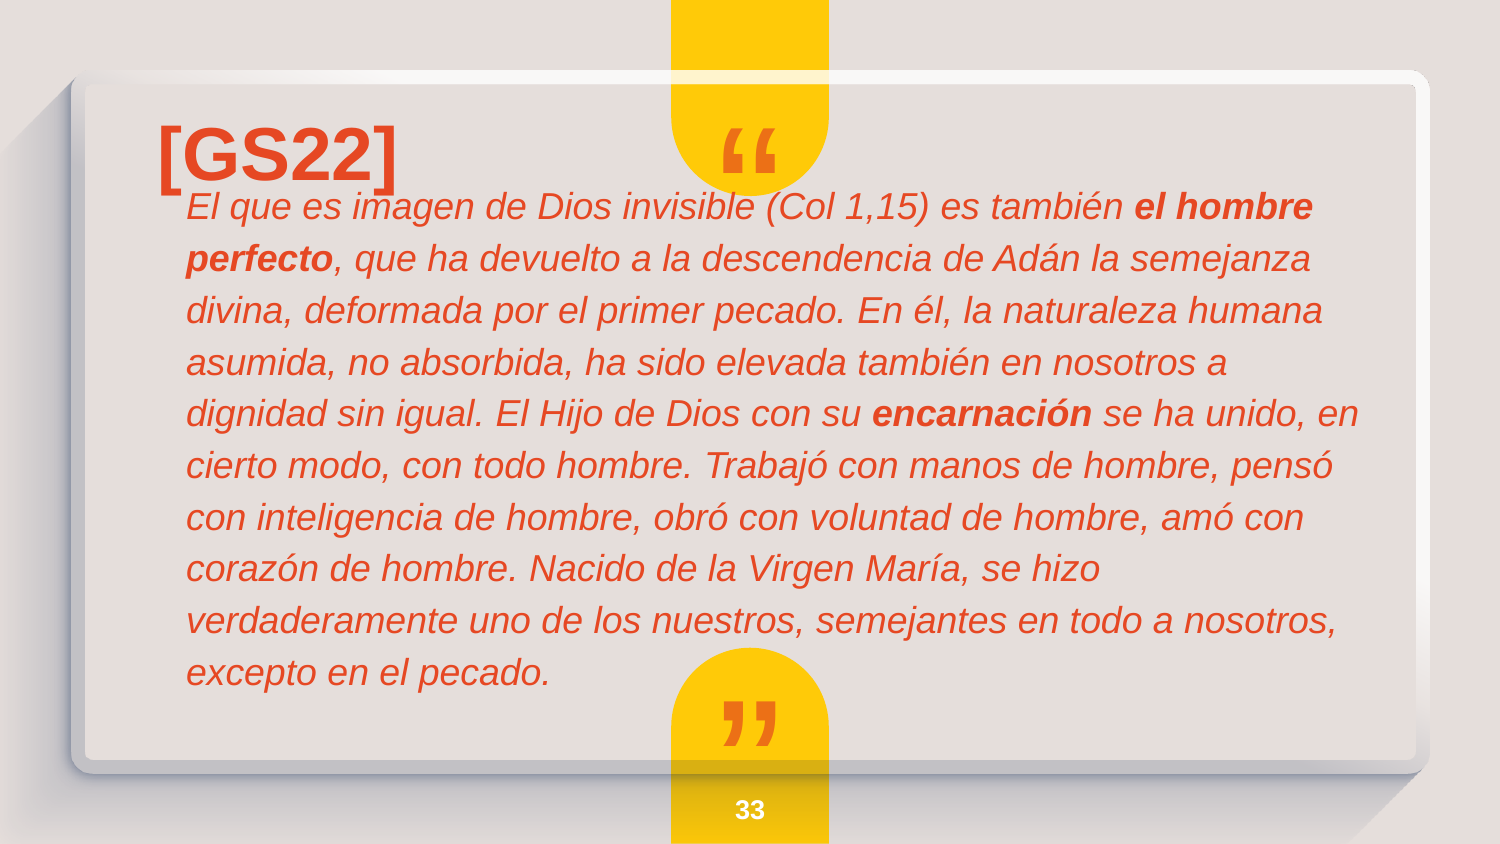

[GS22]
El que es imagen de Dios invisible (Col 1,15) es también el hombre perfecto, que ha devuelto a la descendencia de Adán la semejanza divina, deformada por el primer pecado. En él, la naturaleza humana asumida, no absorbida, ha sido elevada también en nosotros a dignidad sin igual. El Hijo de Dios con su encarnación se ha unido, en cierto modo, con todo hombre. Trabajó con manos de hombre, pensó con inteligencia de hombre, obró con voluntad de hombre, amó con corazón de hombre. Nacido de la Virgen María, se hizo verdaderamente uno de los nuestros, semejantes en todo a nosotros, excepto en el pecado.
33